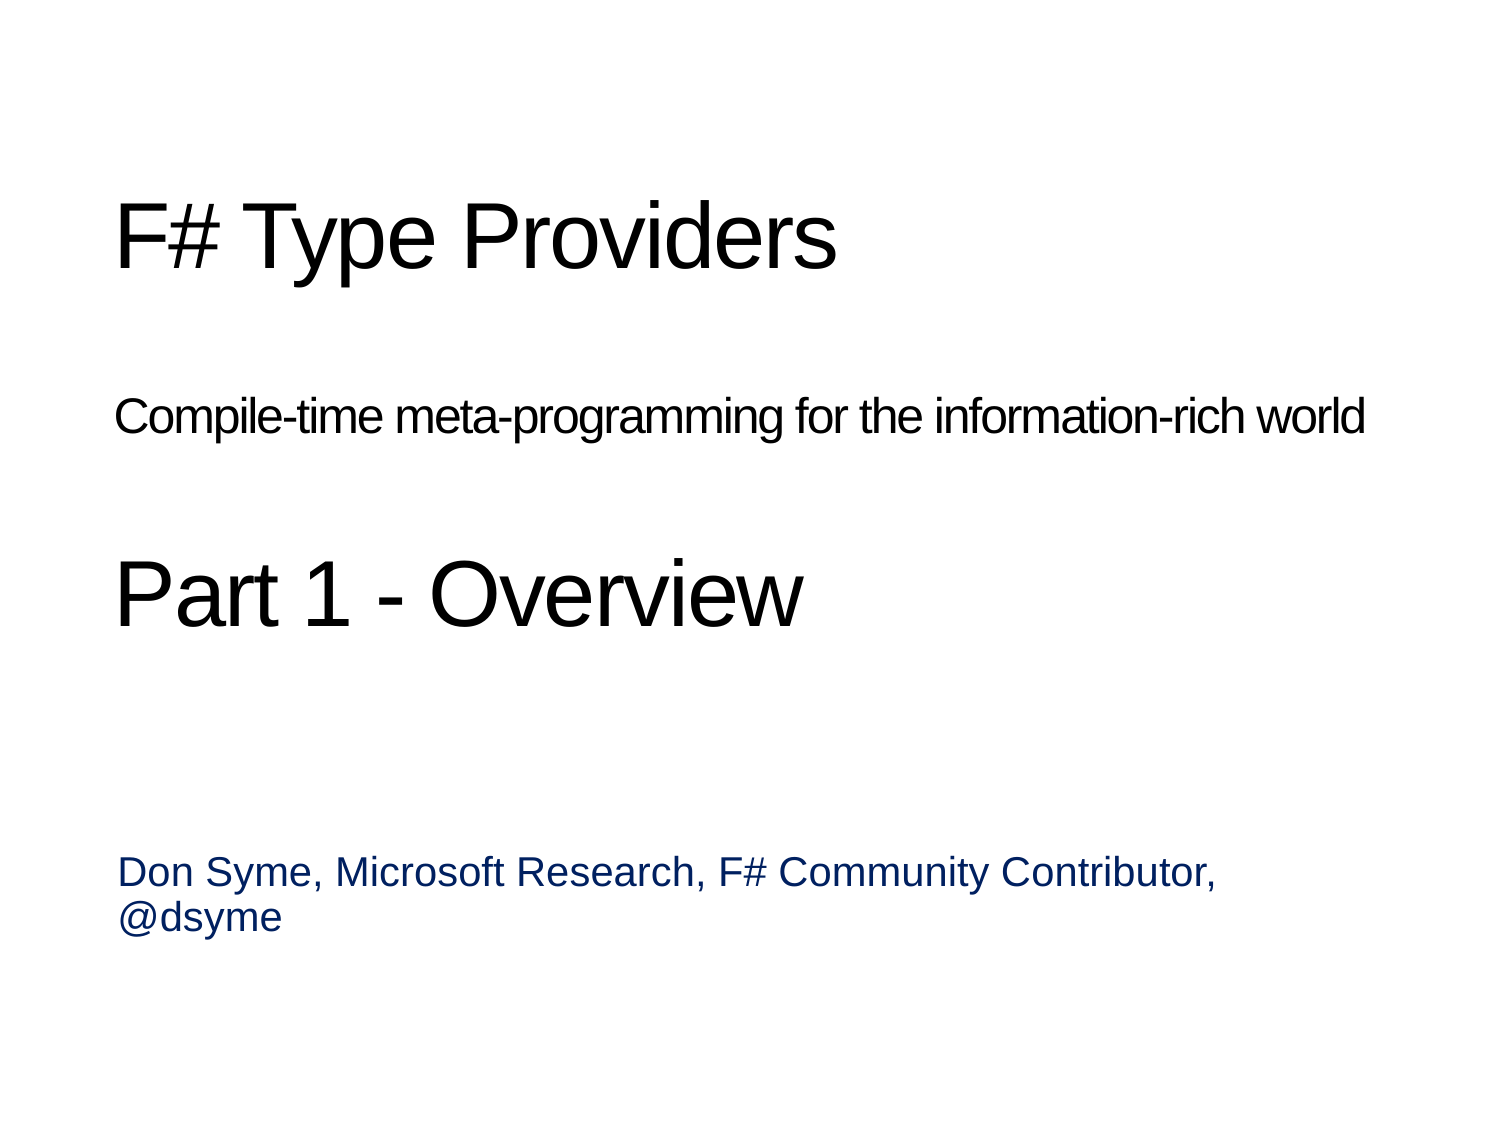

# F# Type Providers Compile-time meta-programming for the information-rich world Part 1 - Overview
Don Syme, Microsoft Research, F# Community Contributor, @dsyme